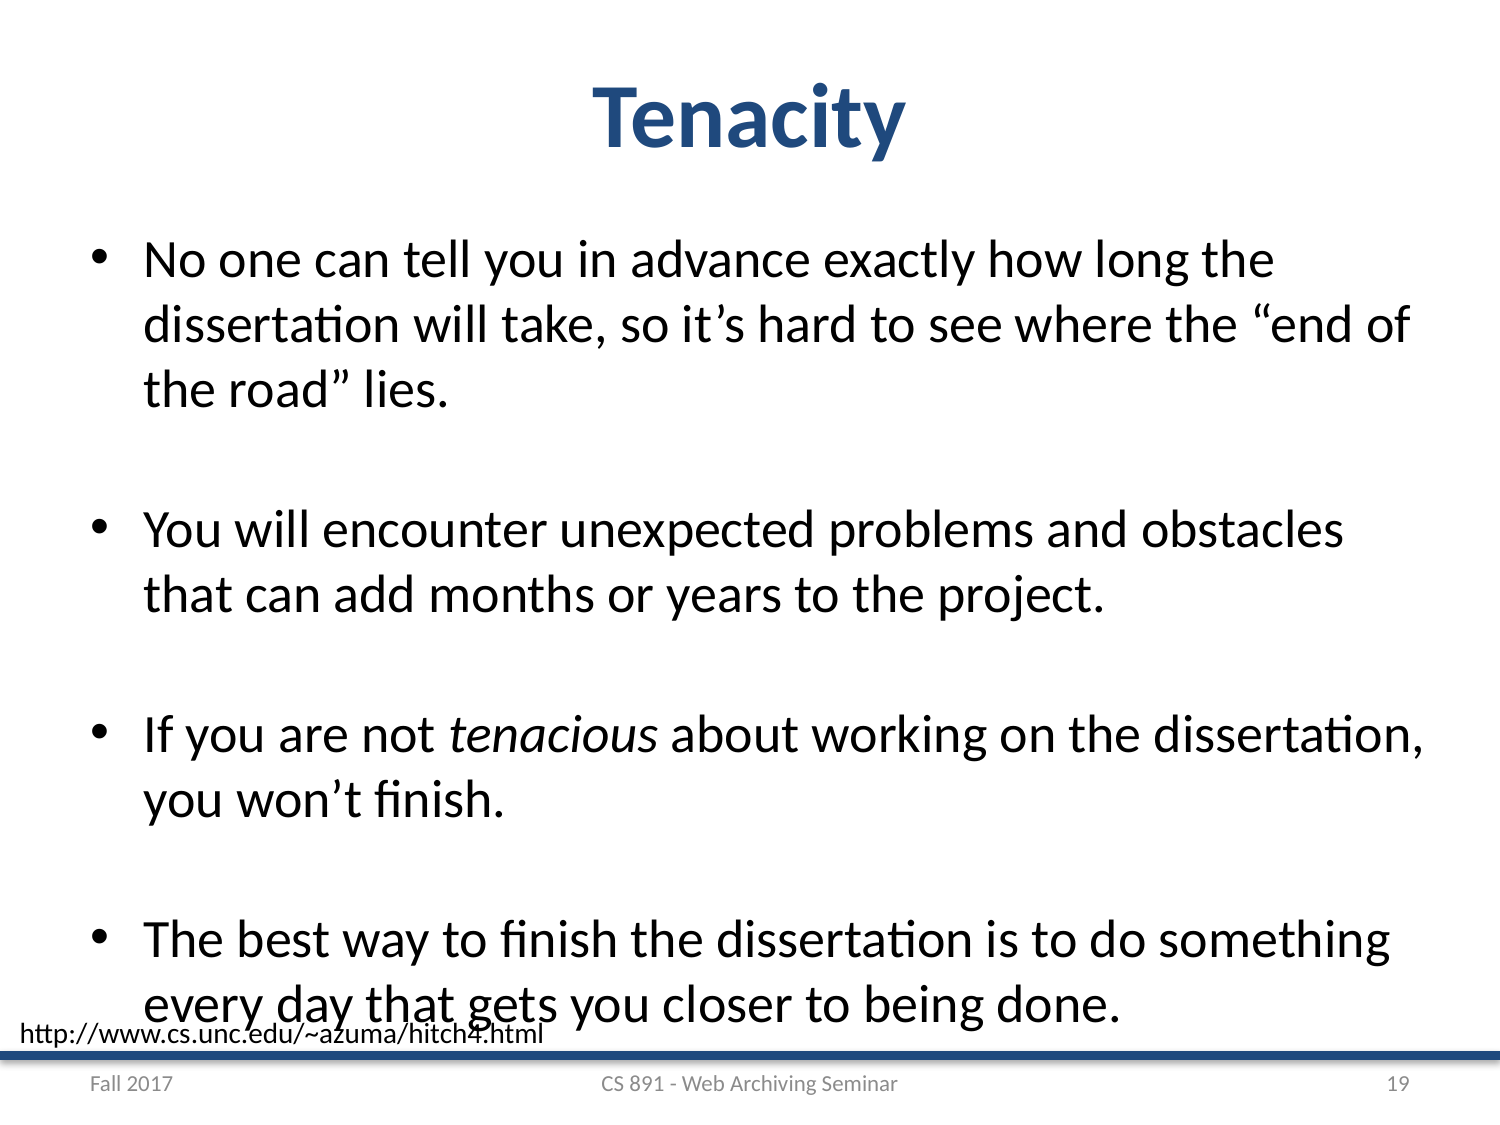

# Tenacity
No one can tell you in advance exactly how long the dissertation will take, so it’s hard to see where the “end of the road” lies.

You will encounter unexpected problems and obstacles that can add months or years to the project.

If you are not tenacious about working on the dissertation, you won’t finish.

The best way to finish the dissertation is to do something every day that gets you closer to being done.
http://www.cs.unc.edu/~azuma/hitch4.html
Fall 2017
CS 891 - Web Archiving Seminar
19